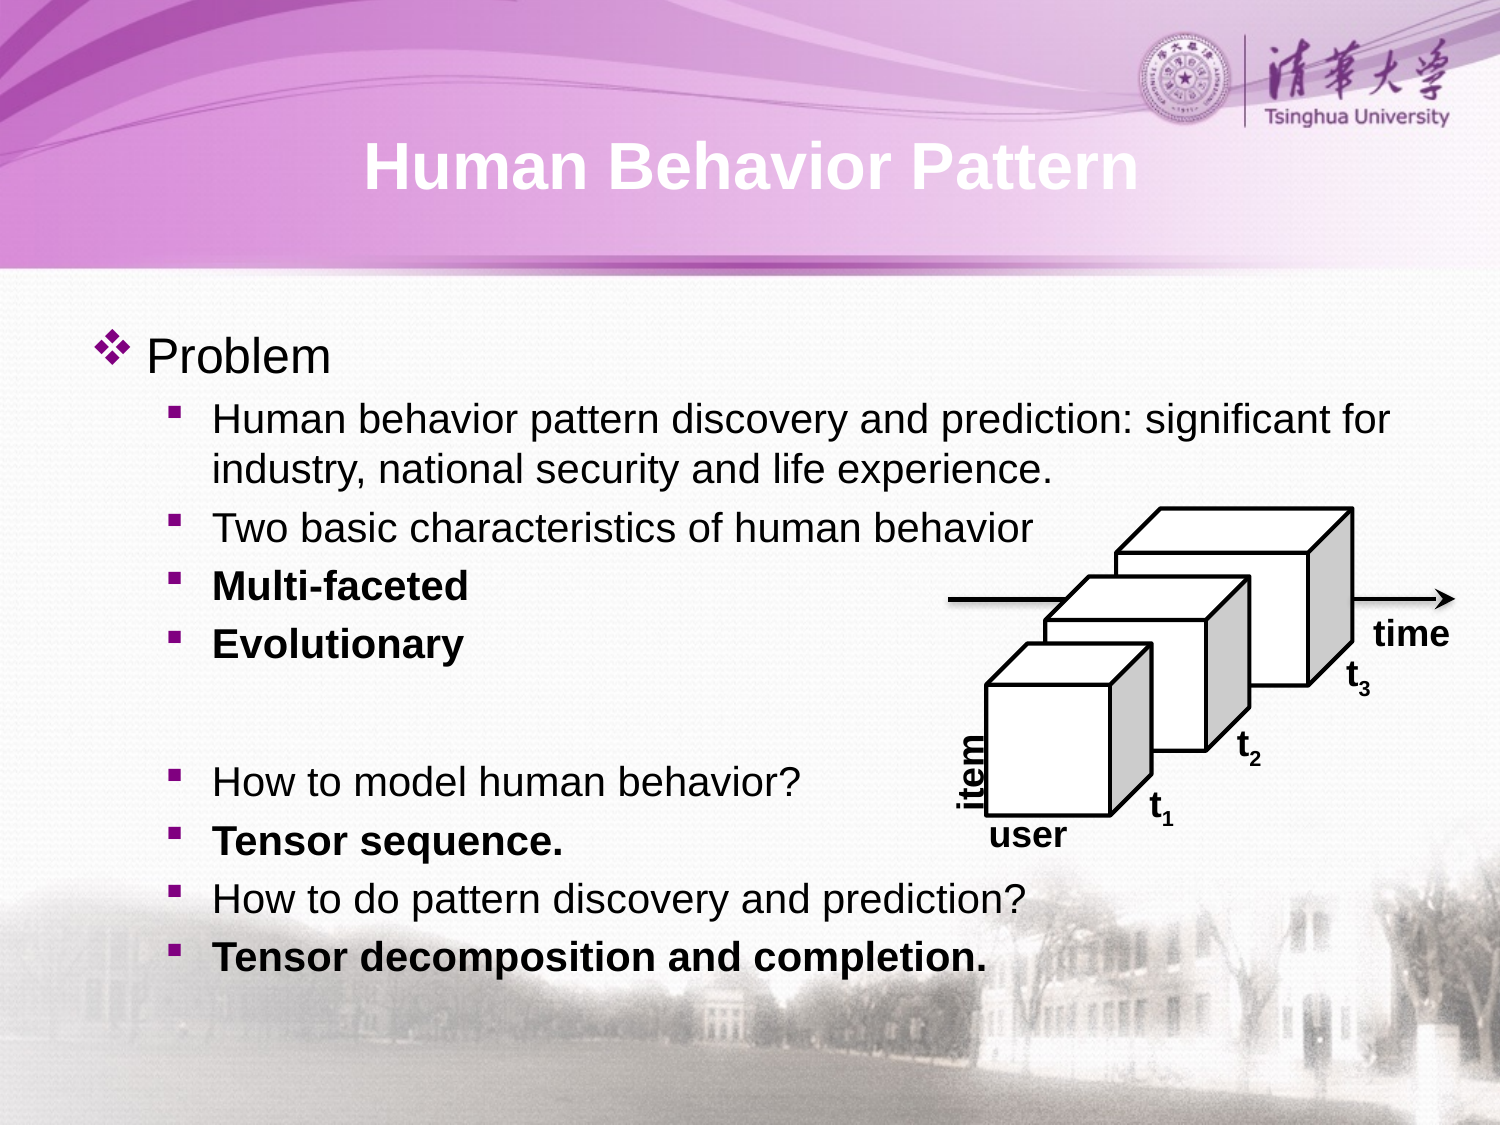

# Human Behavior Pattern
Problem
Human behavior pattern discovery and prediction: significant for industry, national security and life experience.
Two basic characteristics of human behavior
Multi-faceted
Evolutionary

How to model human behavior?
Tensor sequence.
How to do pattern discovery and prediction?
Tensor decomposition and completion.

time
t3

t2
item
t1
user